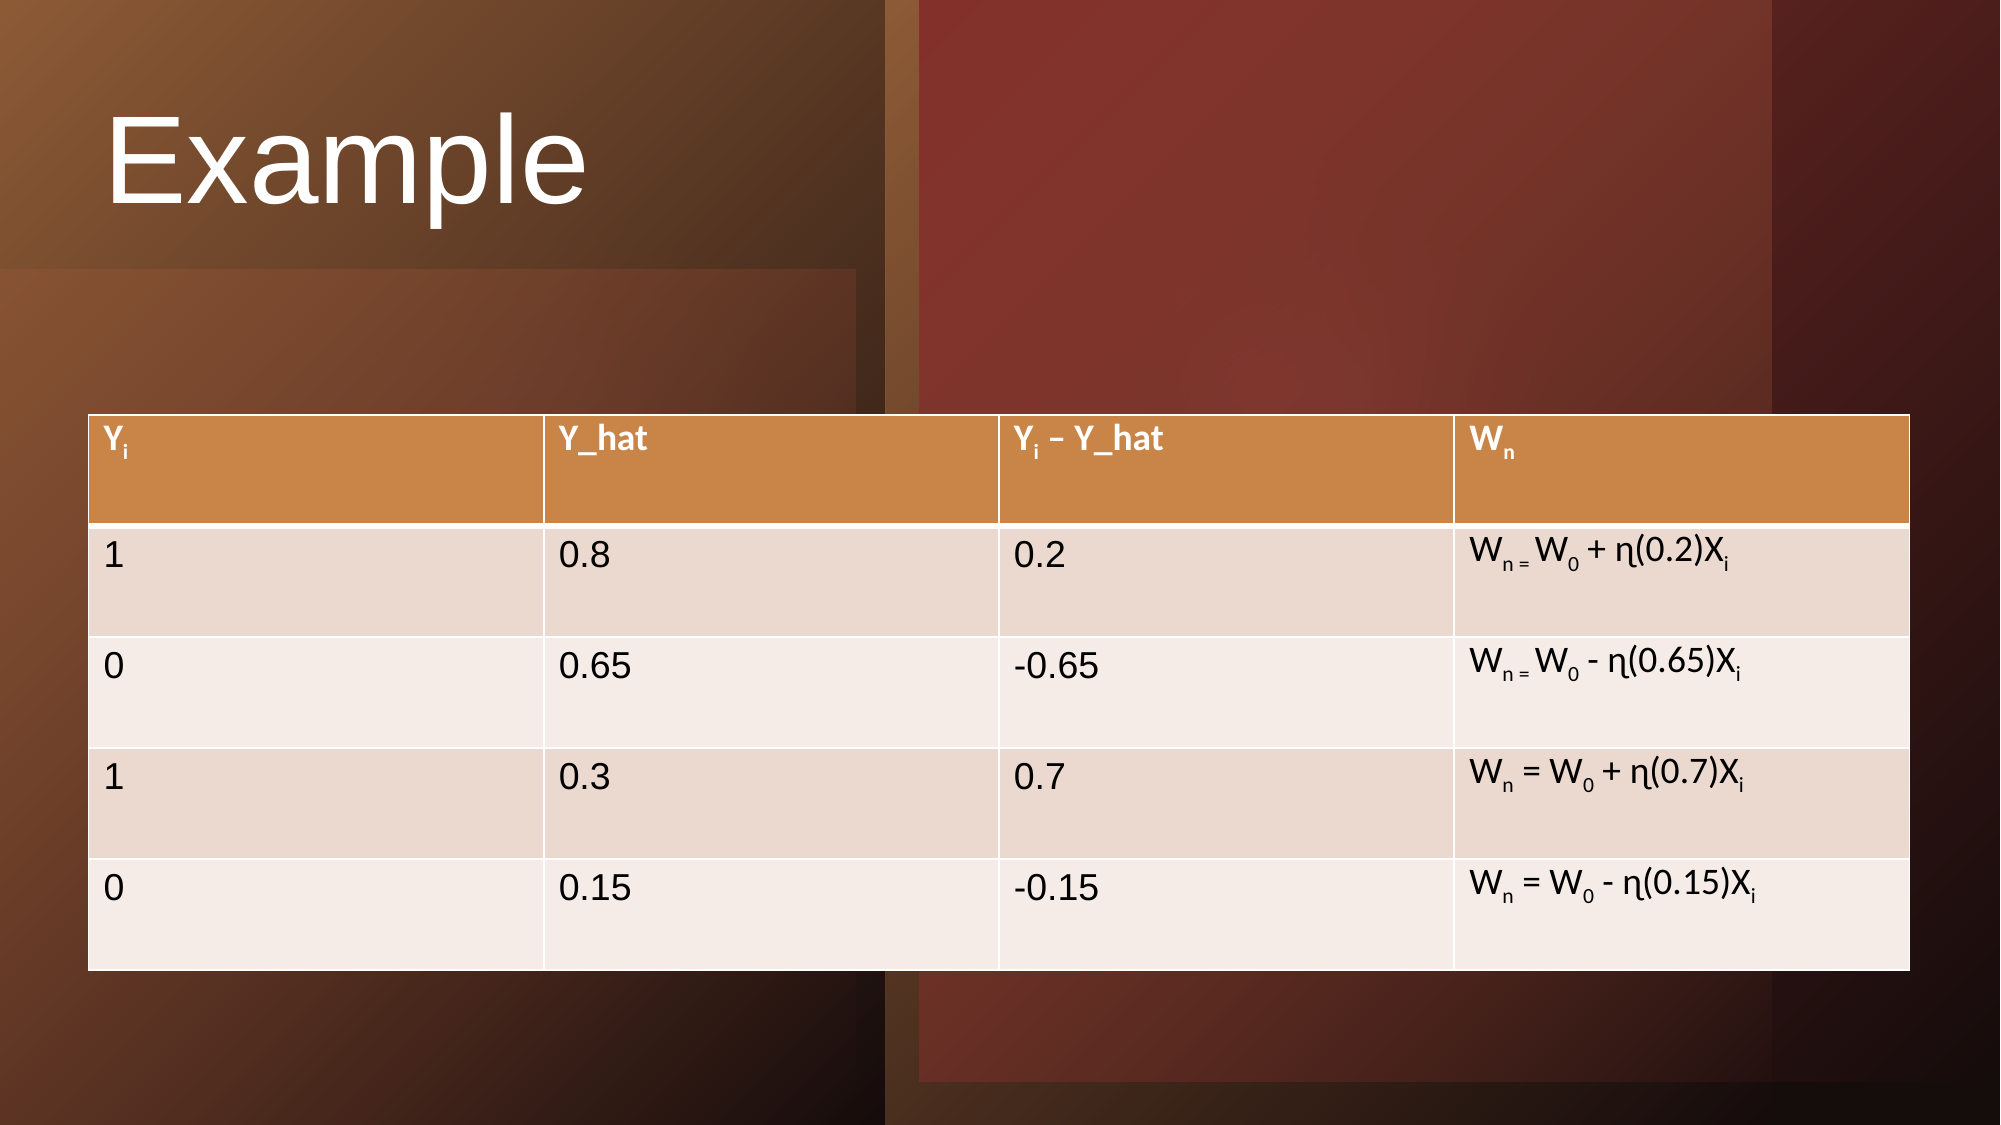

# Example
| Yi | Y\_hat | Yi – Y\_hat | Wn |
| --- | --- | --- | --- |
| 1 | 0.8 | 0.2 | Wn = W0 + ɳ(0.2)Xi |
| 0 | 0.65 | -0.65 | Wn = W0 - ɳ(0.65)Xi |
| 1 | 0.3 | 0.7 | Wn = W0 + ɳ(0.7)Xi |
| 0 | 0.15 | -0.15 | Wn = W0 - ɳ(0.15)Xi |